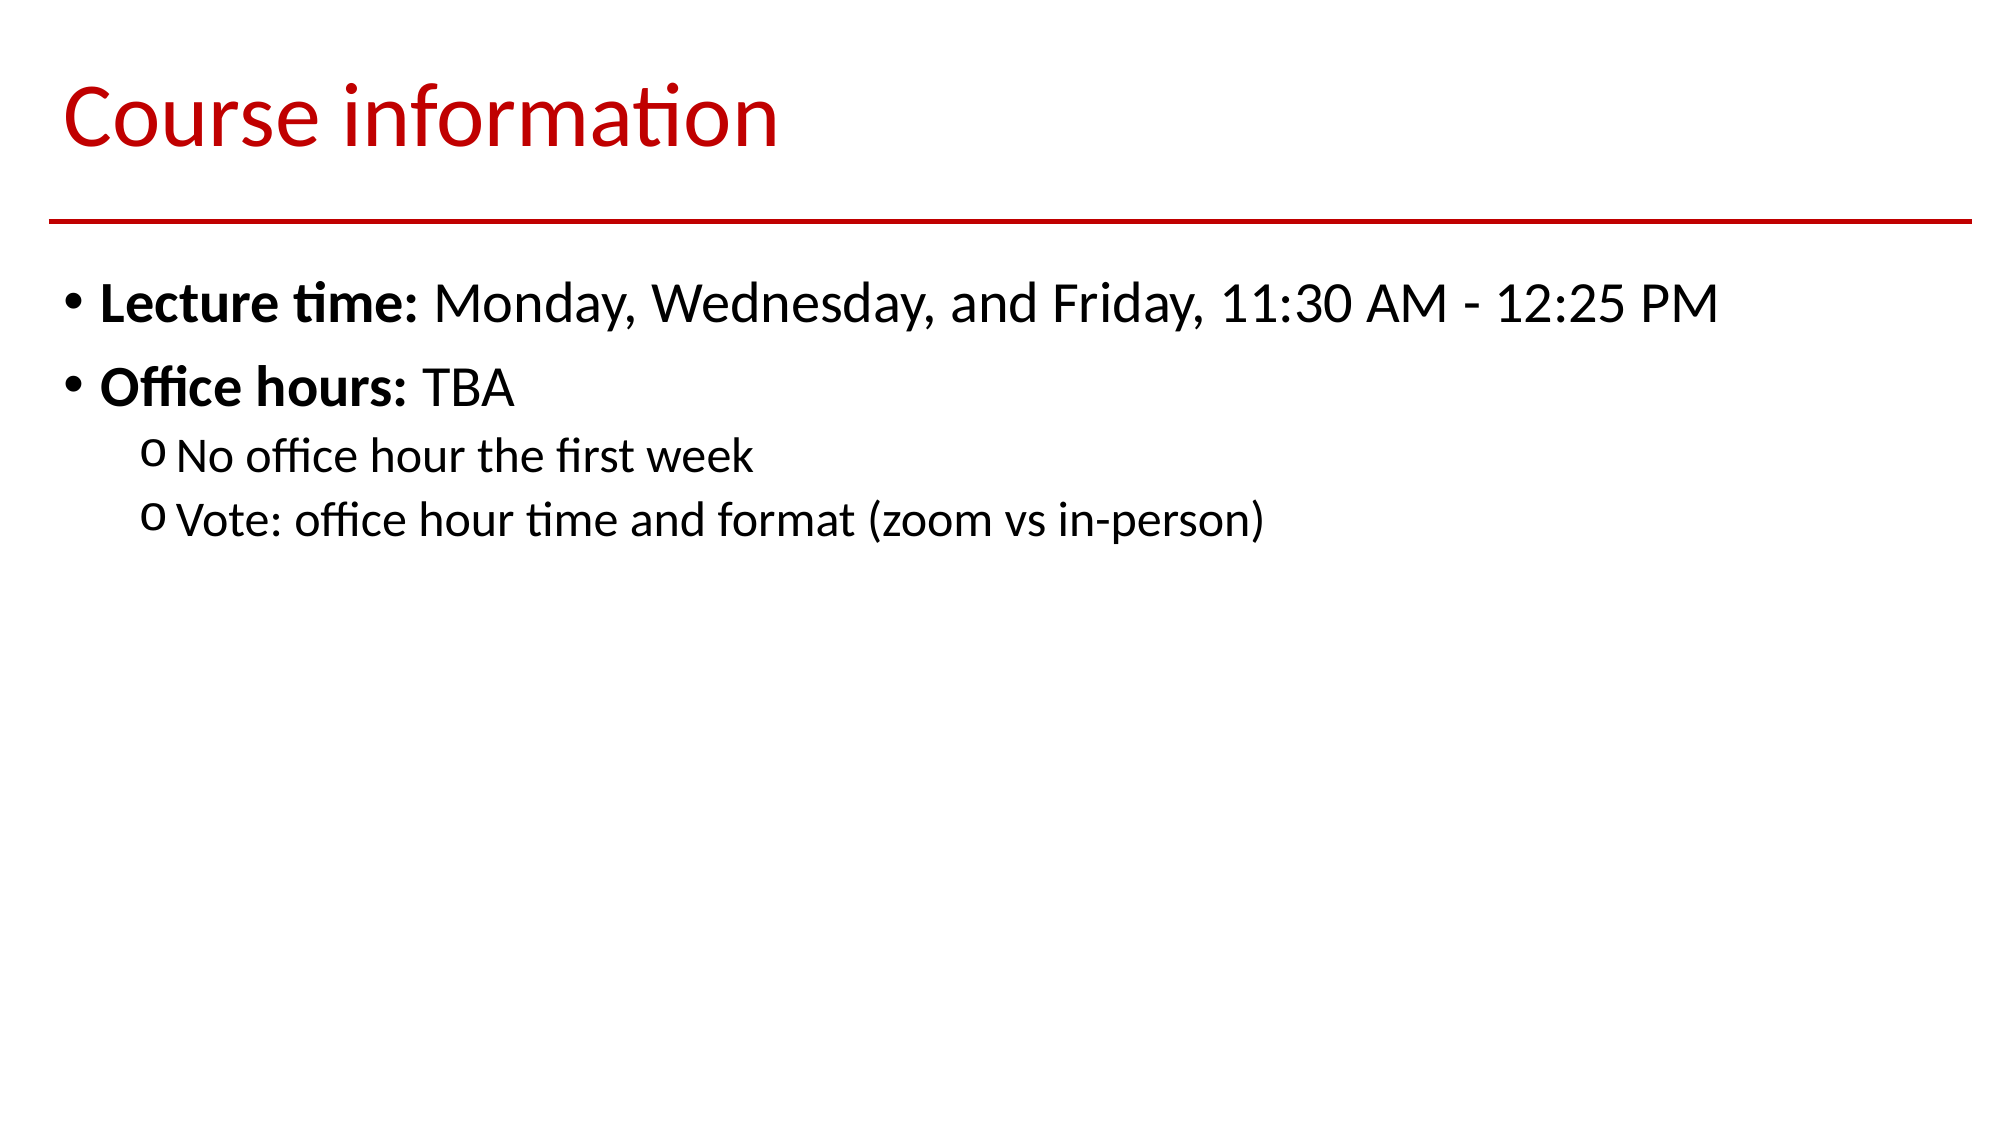

# Course information
Lecture time: Monday, Wednesday, and Friday, 11:30 AM - 12:25 PM
Office hours: TBA
No office hour the first week
Vote: office hour time and format (zoom vs in-person)